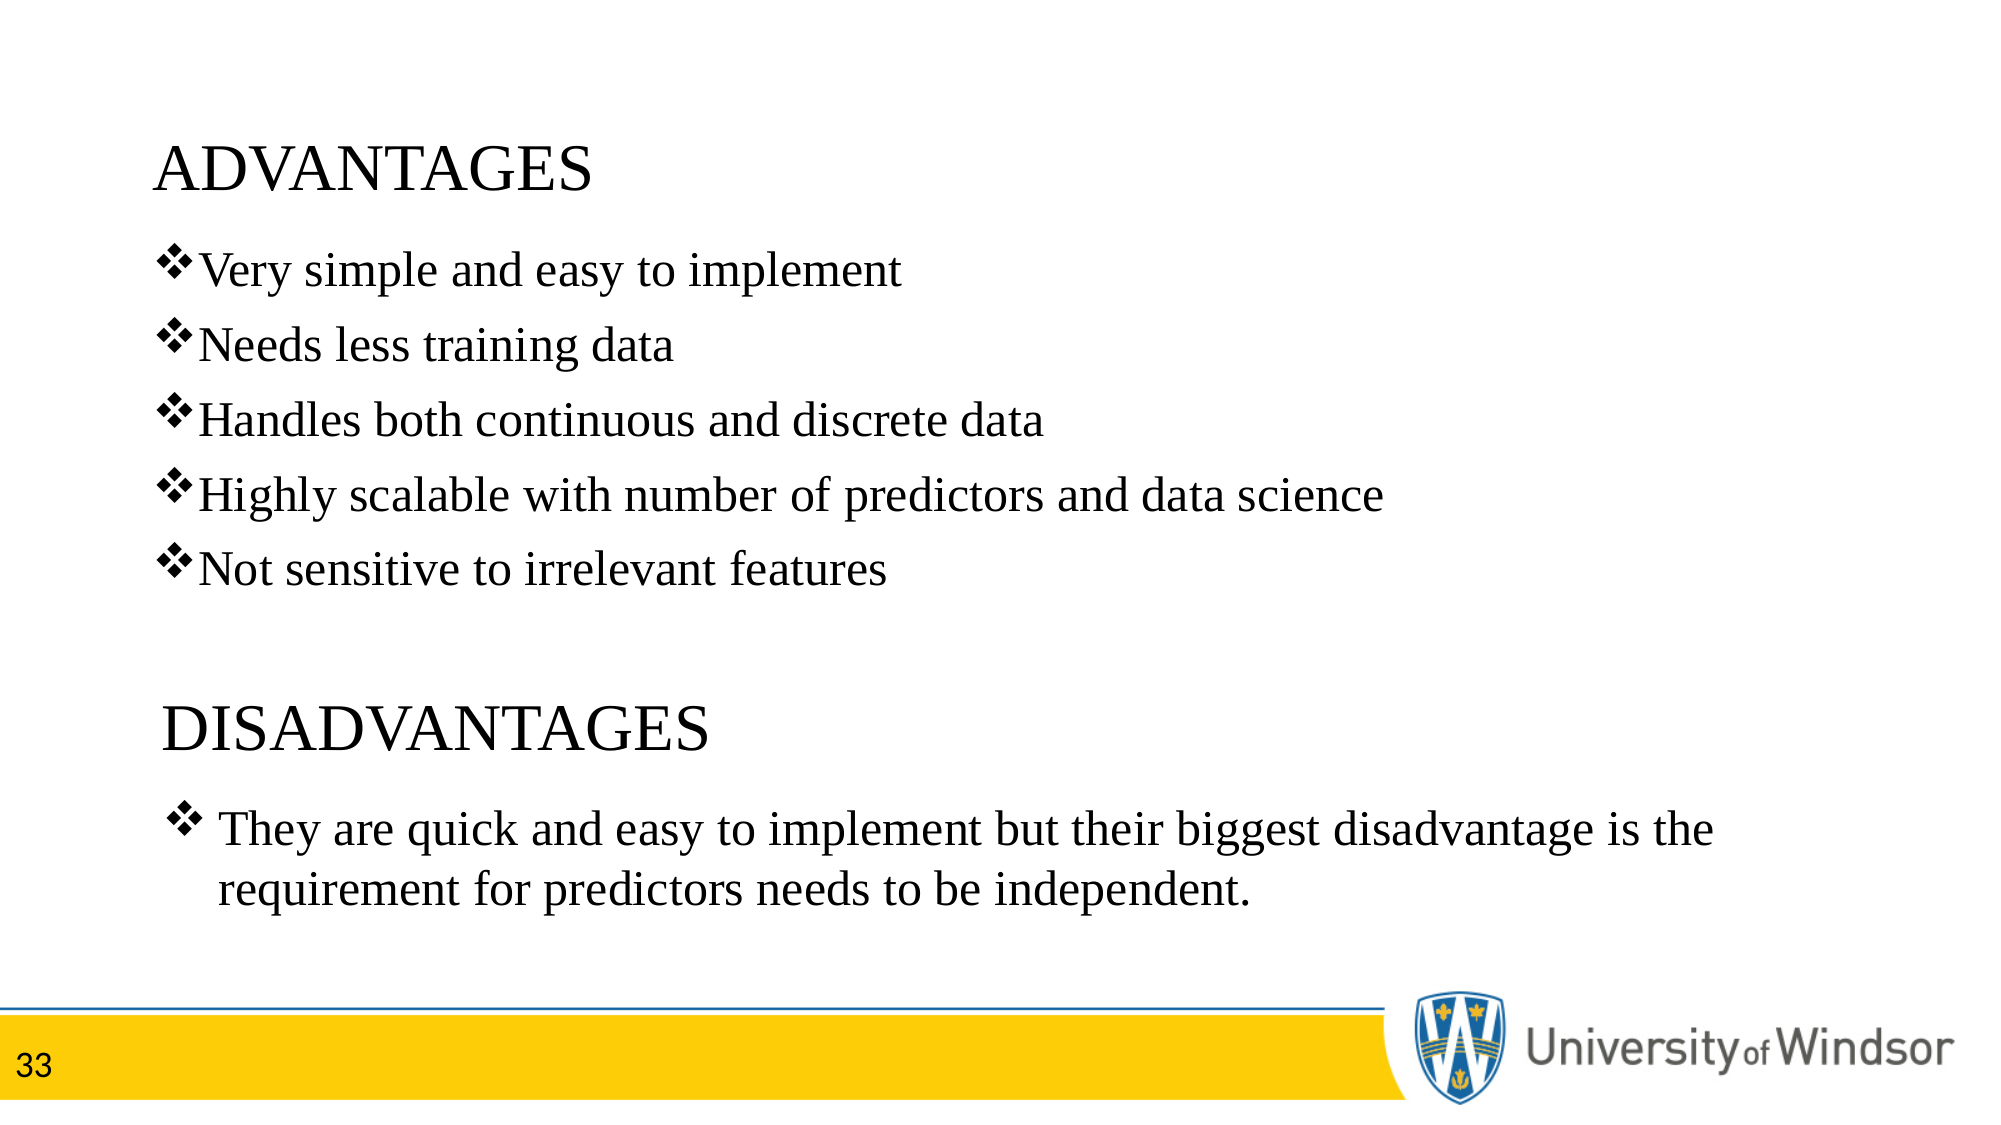

# ADVANTAGES
Very simple and easy to implement
Needs less training data
Handles both continuous and discrete data
Highly scalable with number of predictors and data science
Not sensitive to irrelevant features

DISADVANTAGES
They are quick and easy to implement but their biggest disadvantage is the requirement for predictors needs to be independent.
33